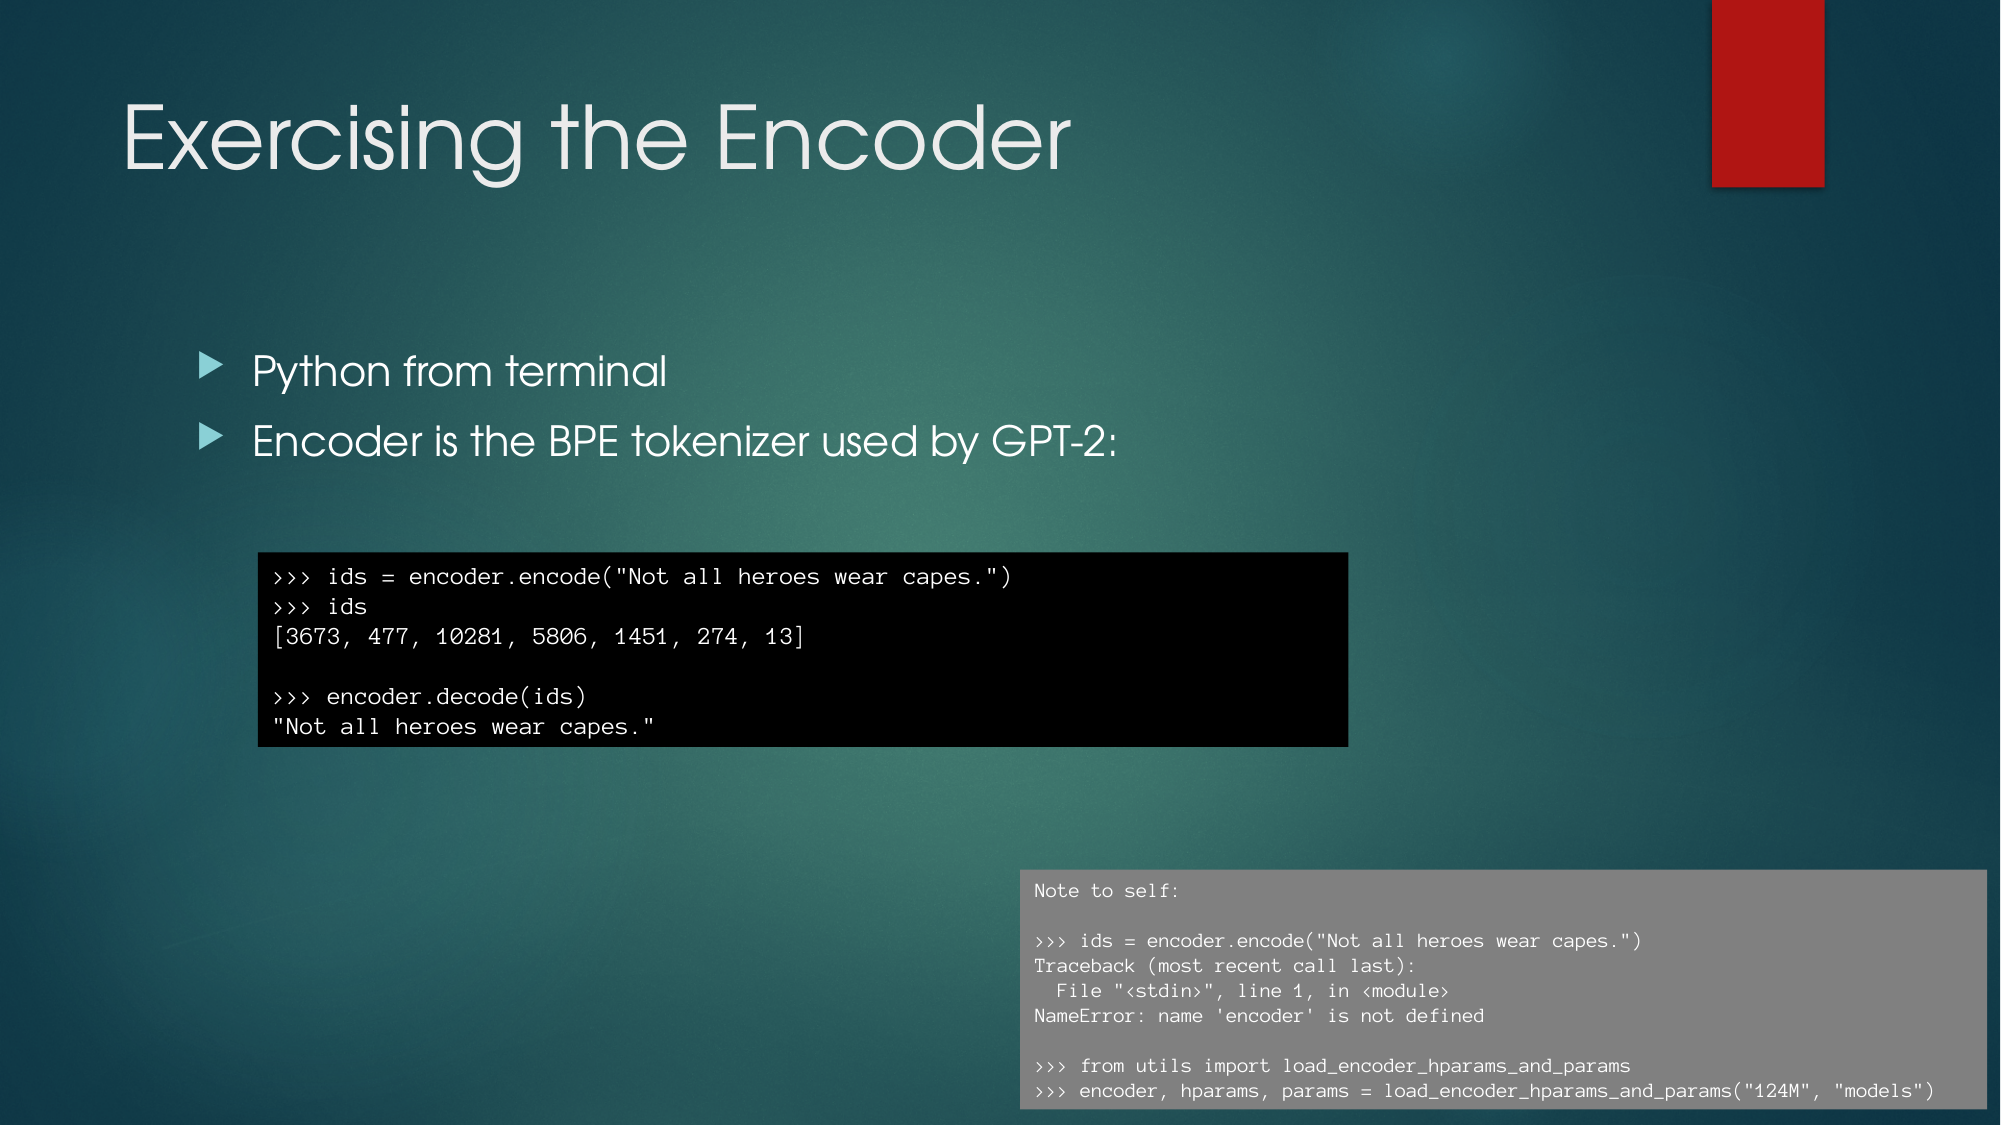

# Exercising the Encoder
Python from terminal
Encoder is the BPE tokenizer used by GPT-2:
>>> ids = encoder.encode("Not all heroes wear capes.")
>>> ids
[3673, 477, 10281, 5806, 1451, 274, 13]

>>> encoder.decode(ids)
"Not all heroes wear capes."
Note to self:

>>> ids = encoder.encode("Not all heroes wear capes.")
Traceback (most recent call last):
  File "<stdin>", line 1, in <module>
NameError: name 'encoder' is not defined

>>> from utils import load_encoder_hparams_and_params
>>> encoder, hparams, params = load_encoder_hparams_and_params("124M", "models")